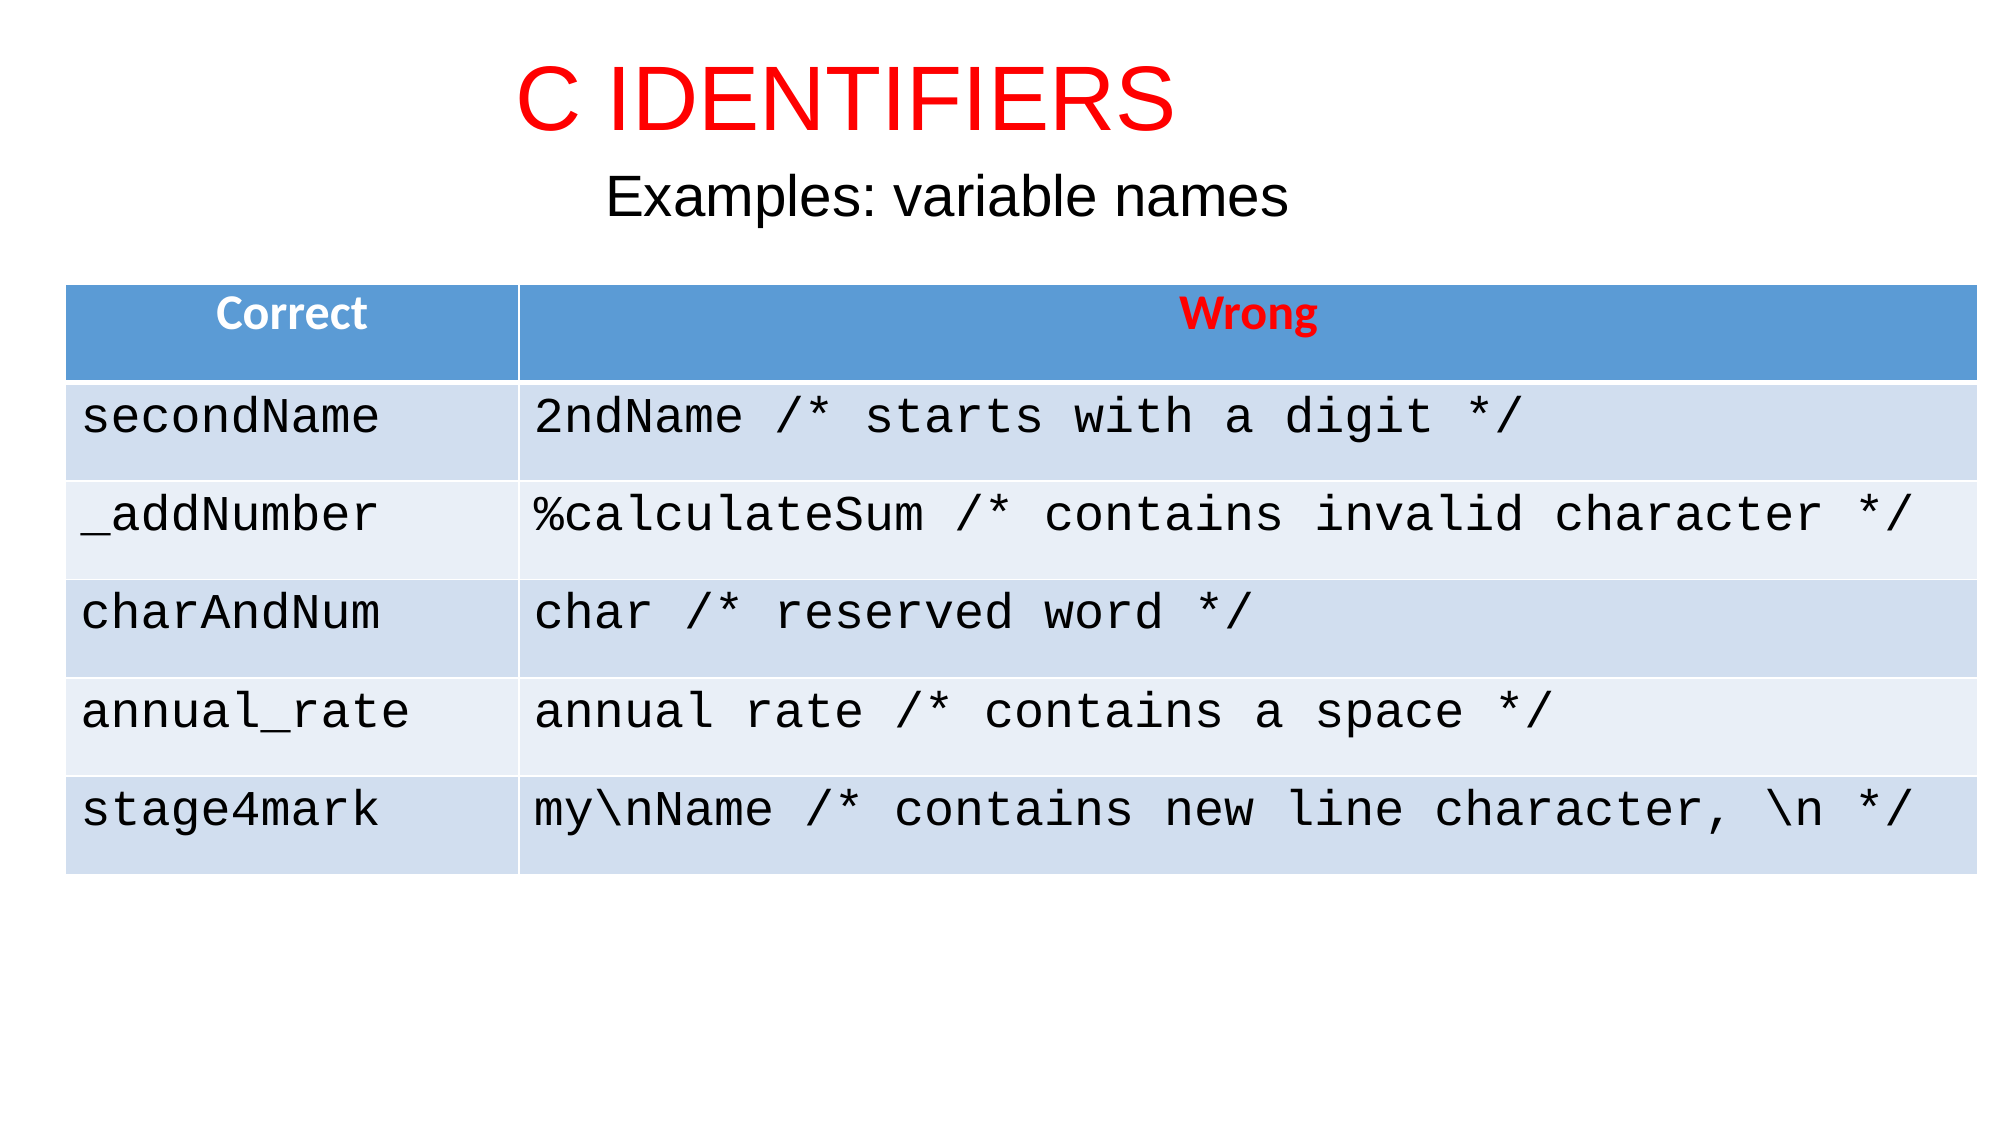

# C IDENTIFIERS
Examples: variable names

| Correct | Wrong |
| --- | --- |
| secondName | 2ndName /\* starts with a digit \*/ |
| \_addNumber | %calculateSum /\* contains invalid character \*/ |
| charAndNum | char /\* reserved word \*/ |
| annual\_rate | annual rate /\* contains a space \*/ |
| stage4mark | my\nName /\* contains new line character, \n \*/ |